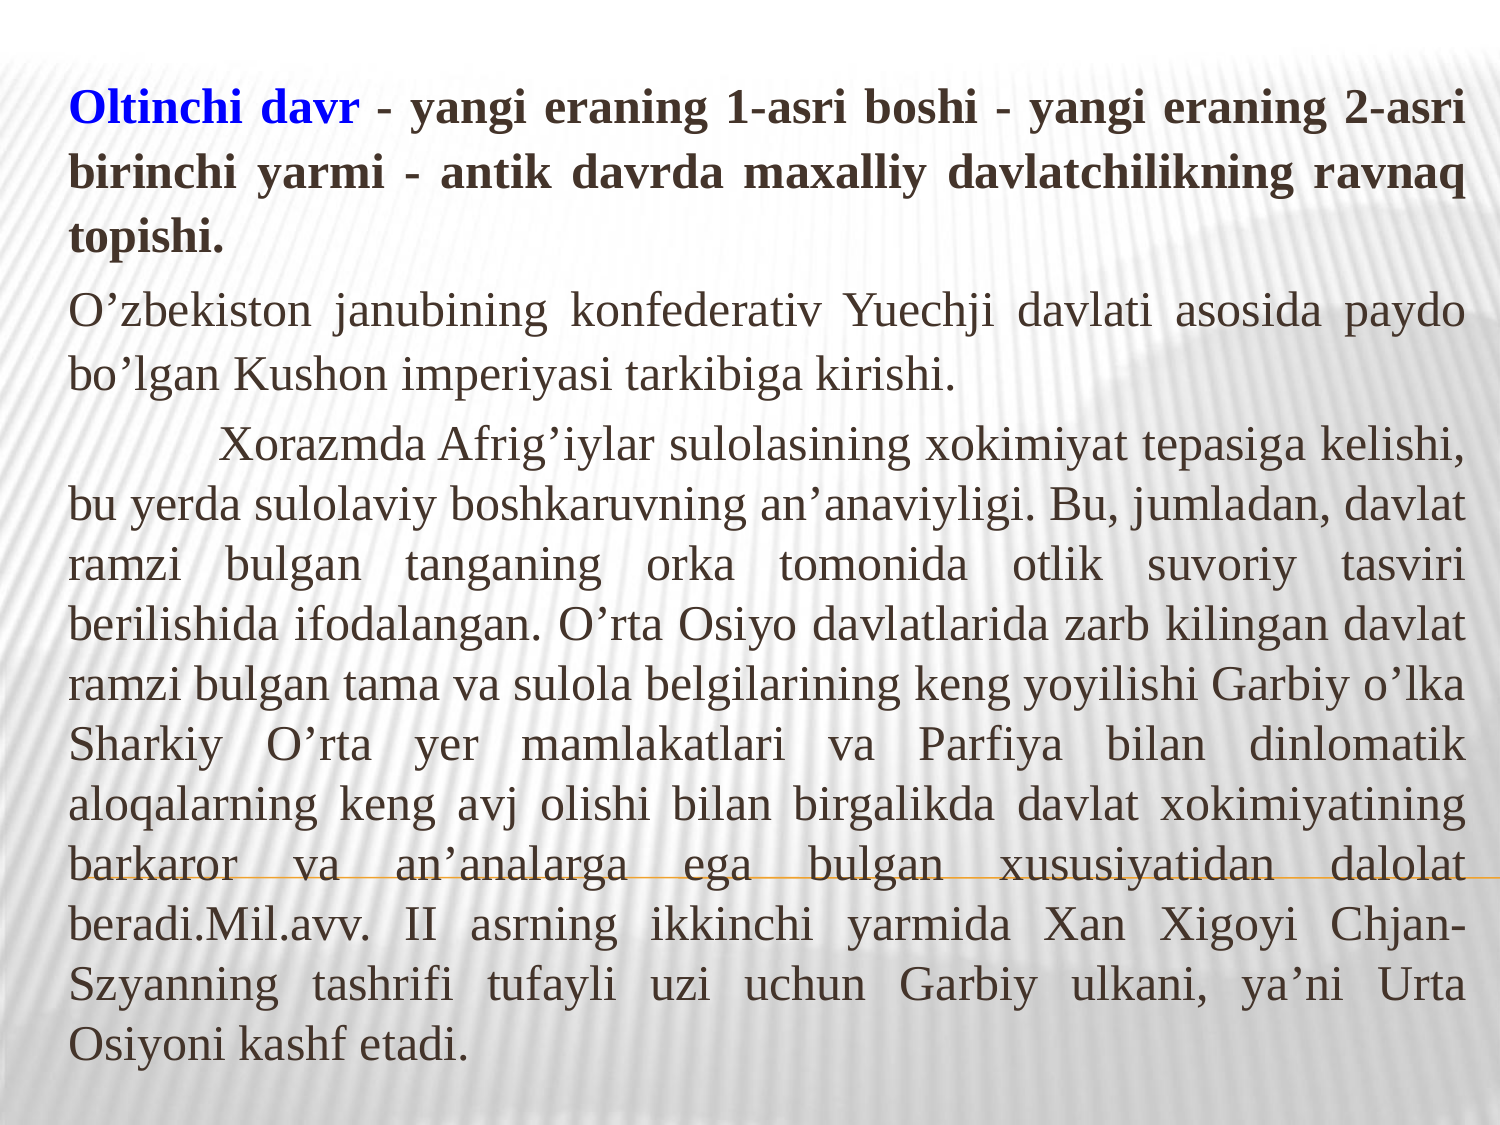

Oltinchi davr - yangi eraning 1-asri boshi - yangi eraning 2-asri birinchi yarmi - antik davrda maxalliy davlatchilikning ravnaq topishi.
O’zbekiston janubining konfederativ Yuechji davlati asosida paydo bo’lgan Kushon imperiyasi tarkibiga kirishi.
	Xorazmda Afrig’iylar sulolasining xokimiyat tepasiga kelishi, bu yerda sulolaviy boshkaruvning an’anaviyligi. Bu, jumladan, davlat ramzi bulgan tanganing orka tomonida otlik suvoriy tasviri berilishida ifodalangan. O’rta Osiyo davlatlarida zarb kilingan davlat ramzi bulgan tama va sulola belgilarining keng yoyilishi Garbiy o’lka Sharkiy O’rta yer mamlakatlari va Parfiya bilan dinlomatik aloqalarning keng avj olishi bilan birgalikda davlat xokimiyatining barkaror va an’analarga ega bulgan xususiyatidan dalolat beradi.Mil.avv. II asrning ikkinchi yarmida Xan Xigoyi Chjan-Szyanning tashrifi tufayli uzi uchun Garbiy ulkani, ya’ni Urta Osiyoni kashf etadi.